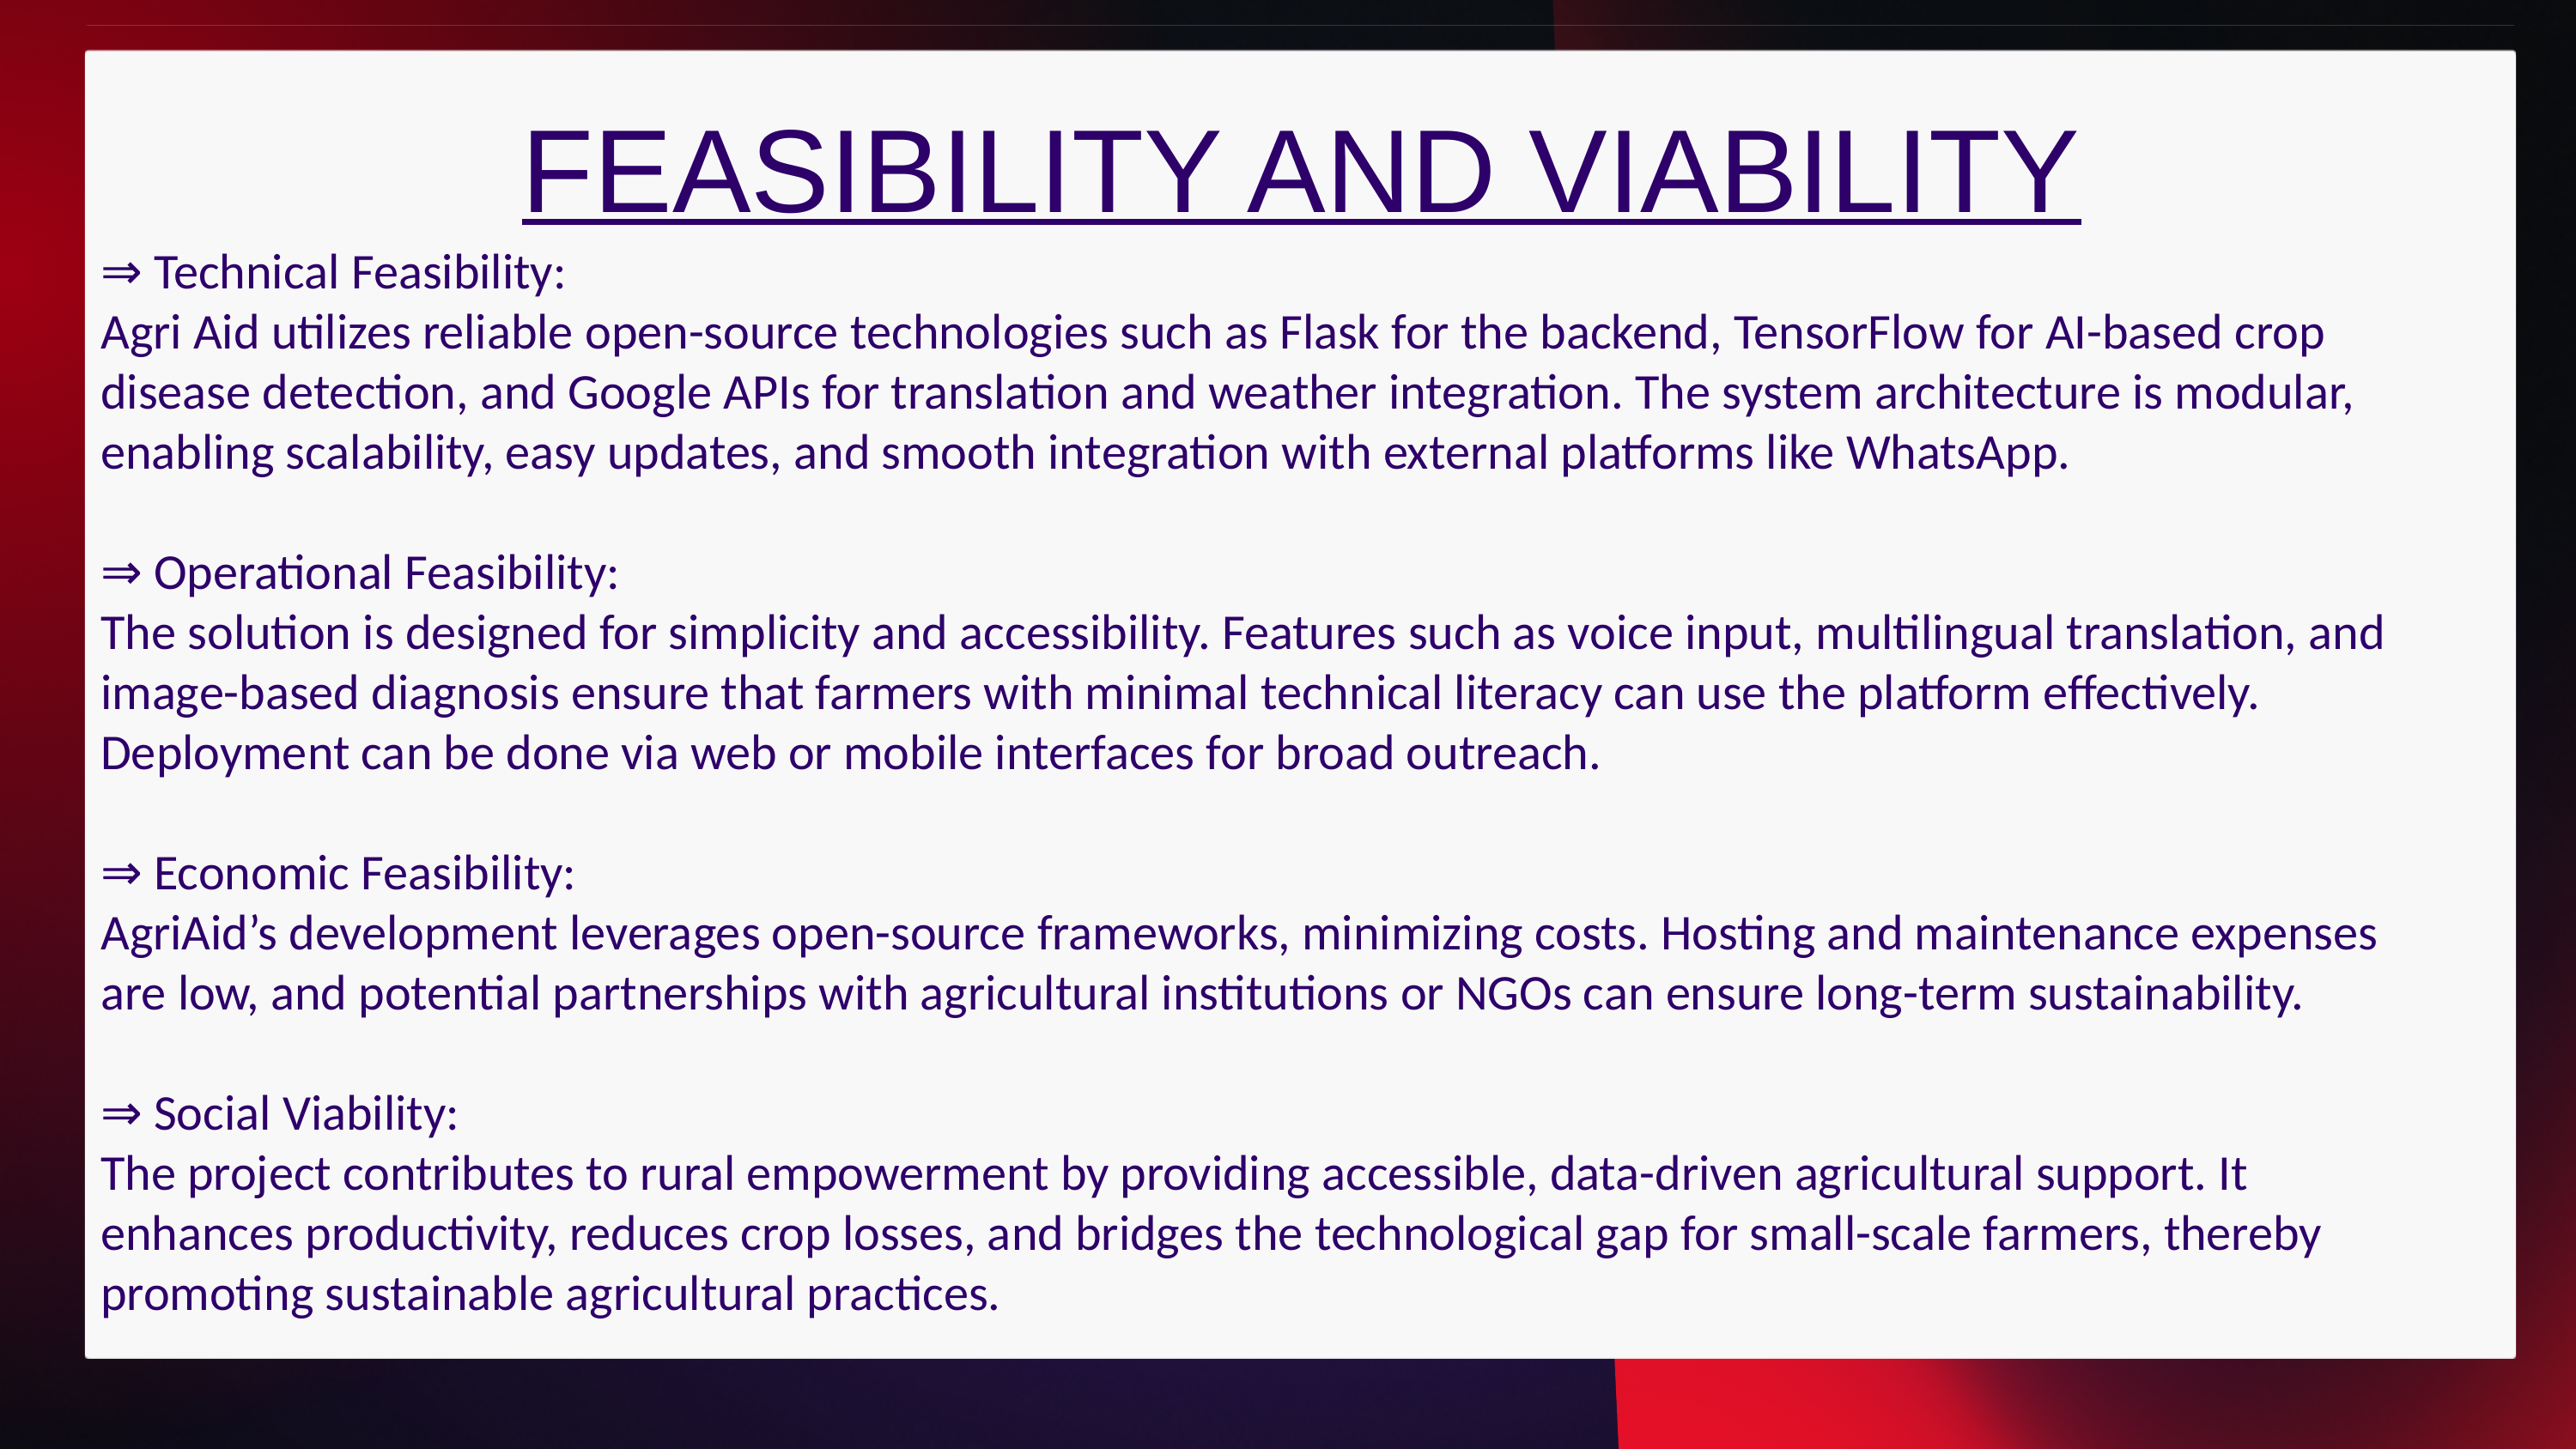

FEASIBILITY AND VIABILITY

⇒ Technical Feasibility:
Agri Aid utilizes reliable open-source technologies such as Flask for the backend, TensorFlow for AI-based crop disease detection, and Google APIs for translation and weather integration. The system architecture is modular, enabling scalability, easy updates, and smooth integration with external platforms like WhatsApp.

⇒ Operational Feasibility:
The solution is designed for simplicity and accessibility. Features such as voice input, multilingual translation, and image-based diagnosis ensure that farmers with minimal technical literacy can use the platform effectively. Deployment can be done via web or mobile interfaces for broad outreach.

⇒ Economic Feasibility:
AgriAid’s development leverages open-source frameworks, minimizing costs. Hosting and maintenance expenses are low, and potential partnerships with agricultural institutions or NGOs can ensure long-term sustainability.

⇒ Social Viability:
The project contributes to rural empowerment by providing accessible, data-driven agricultural support. It enhances productivity, reduces crop losses, and bridges the technological gap for small-scale farmers, thereby promoting sustainable agricultural practices.